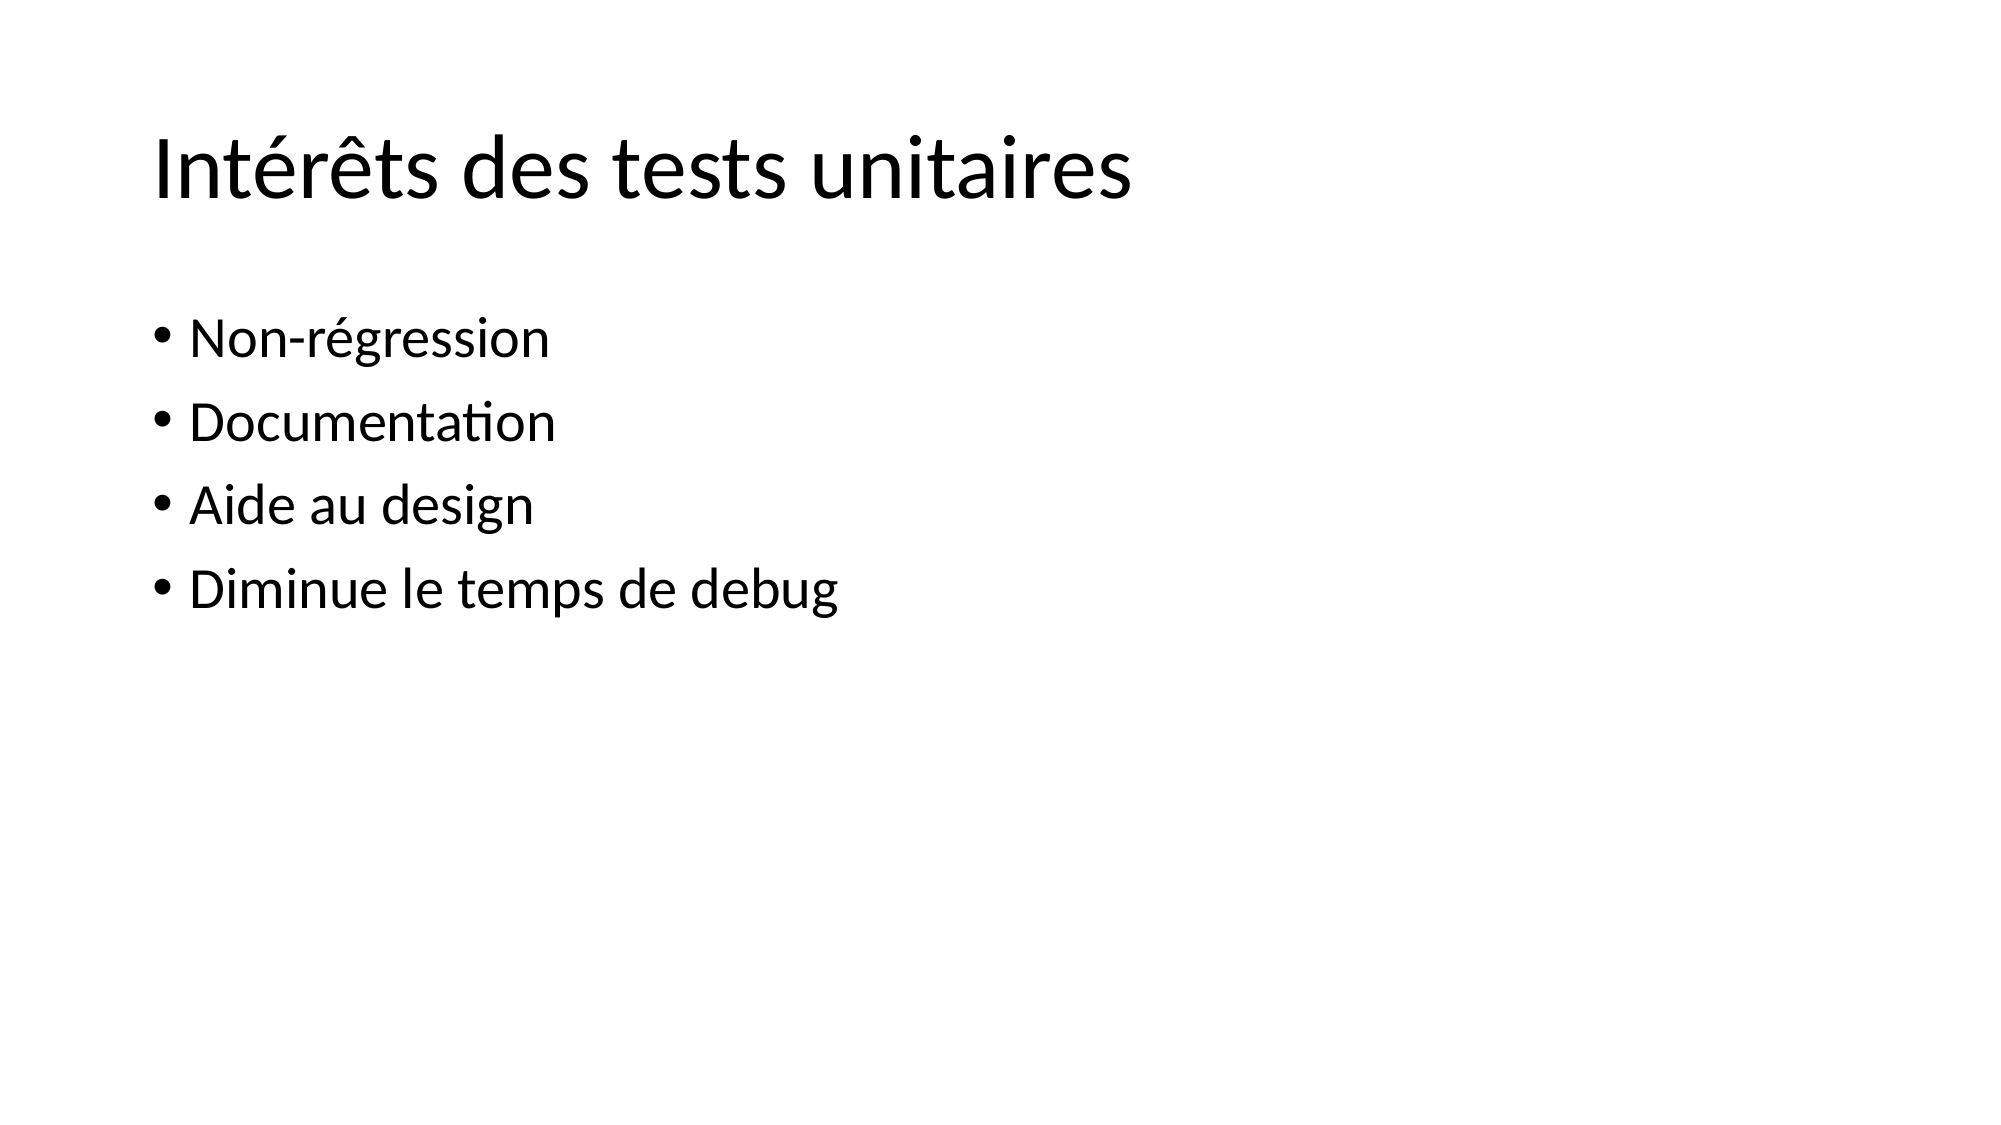

# Intérêts des tests unitaires
Non-régression
Documentation
Aide au design
Diminue le temps de debug